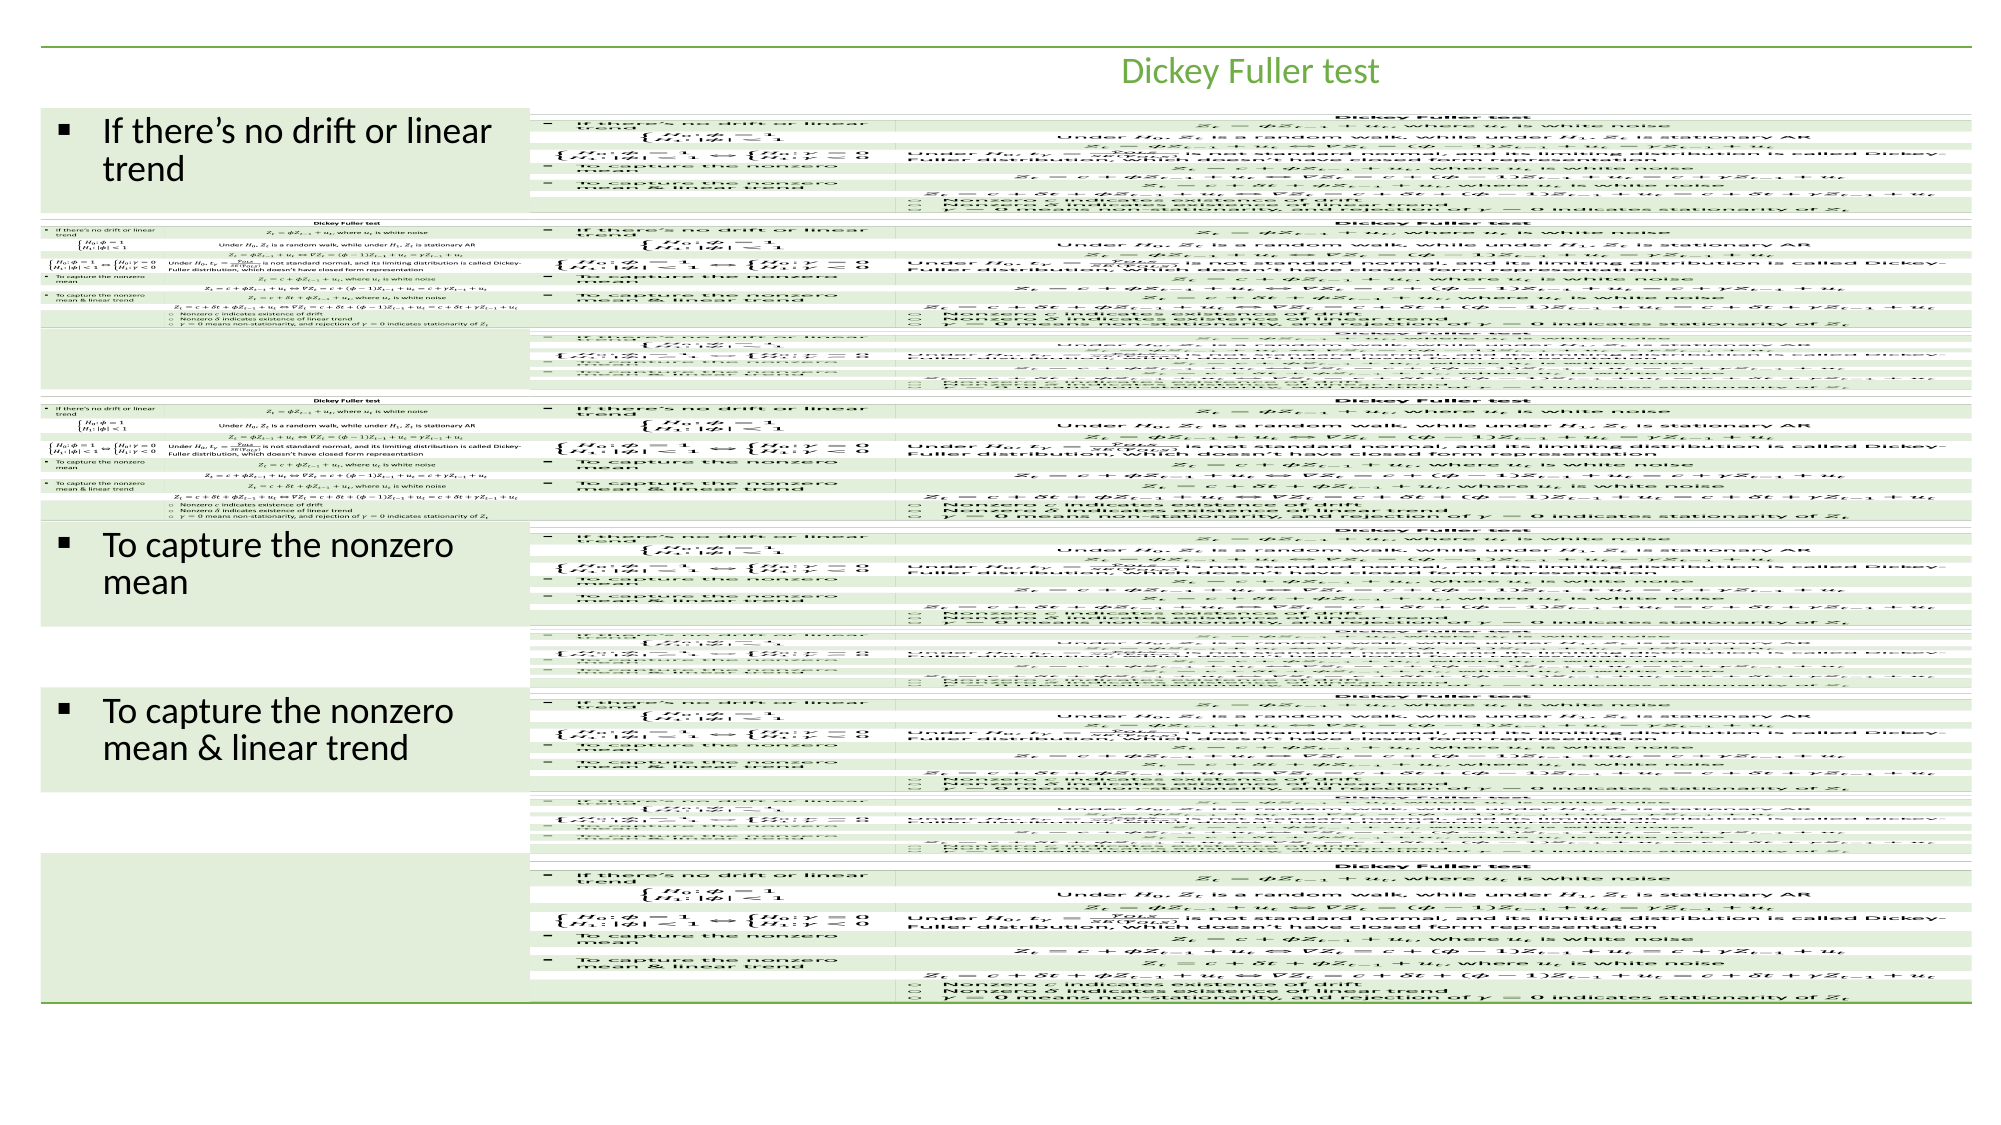

|  | Dickey Fuller test |
| --- | --- |
| If there’s no drift or linear trend |  |
|  |  |
|  |  |
|  |  |
| To capture the nonzero mean |  |
|  |  |
| To capture the nonzero mean & linear trend |  |
|  |  |
|  |  |